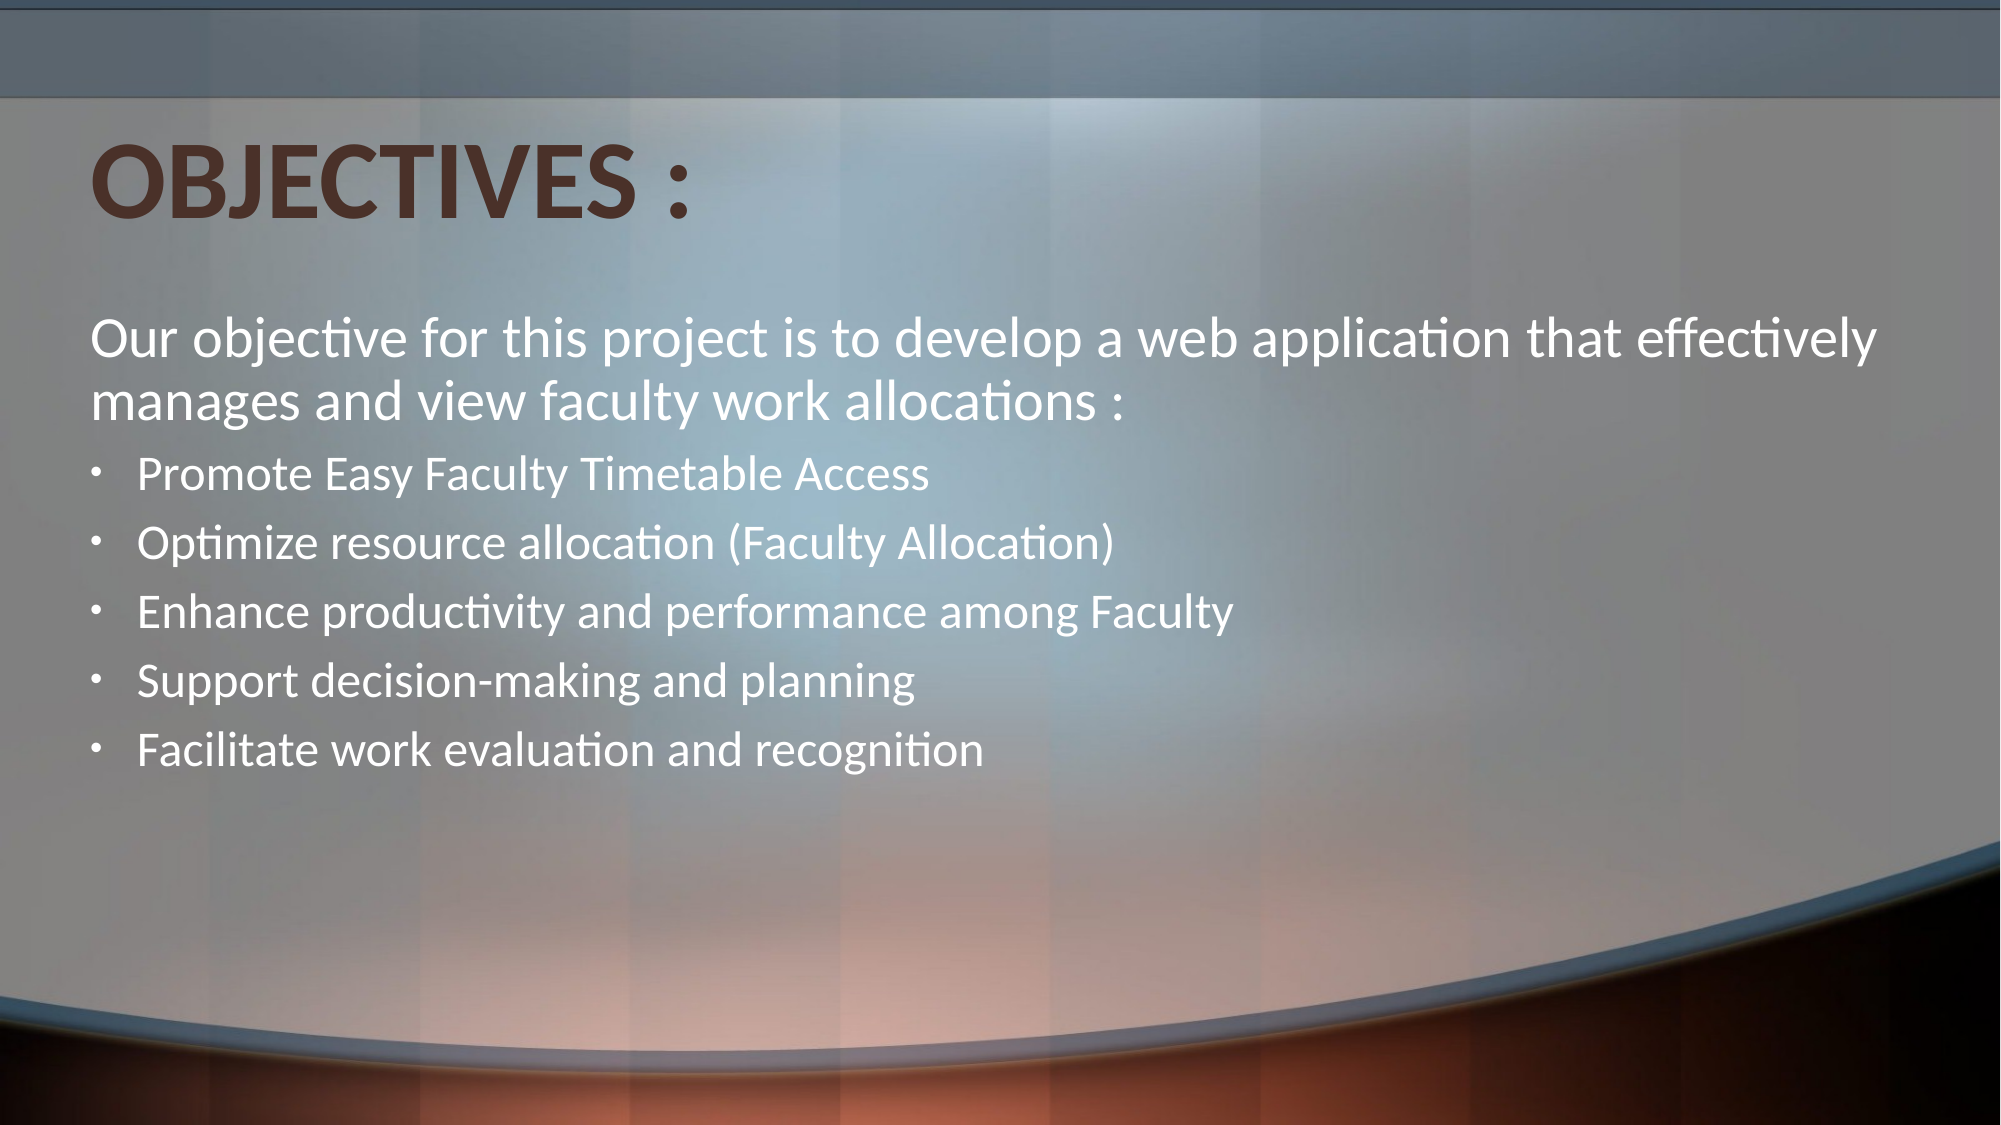

# OBJECTIVES :
Our objective for this project is to develop a web application that effectively manages and view faculty work allocations :
Promote Easy Faculty Timetable Access
Optimize resource allocation (Faculty Allocation)
Enhance productivity and performance among Faculty
Support decision-making and planning
Facilitate work evaluation and recognition